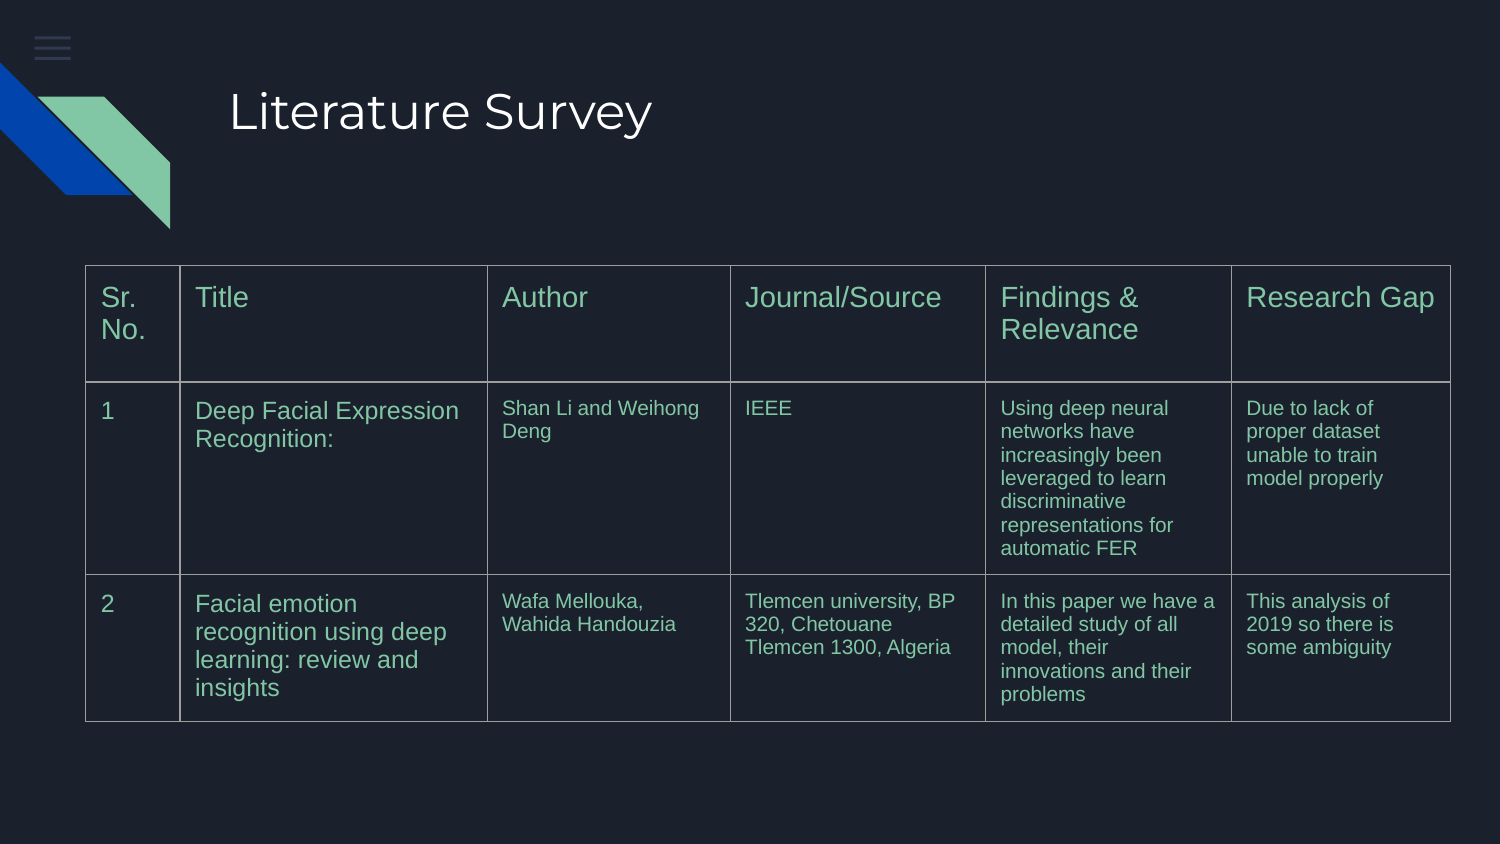

# Literature Survey
| Sr. No. | Title | Author | Journal/Source | Findings & Relevance | Research Gap |
| --- | --- | --- | --- | --- | --- |
| 1 | Deep Facial Expression Recognition: | Shan Li and Weihong Deng | IEEE | Using deep neural networks have increasingly been leveraged to learn discriminative representations for automatic FER | Due to lack of proper dataset unable to train model properly |
| 2 | Facial emotion recognition using deep learning: review and insights | Wafa Mellouka, Wahida Handouzia | Tlemcen university, BP 320, Chetouane Tlemcen 1300, Algeria | In this paper we have a detailed study of all model, their innovations and their problems | This analysis of 2019 so there is some ambiguity |